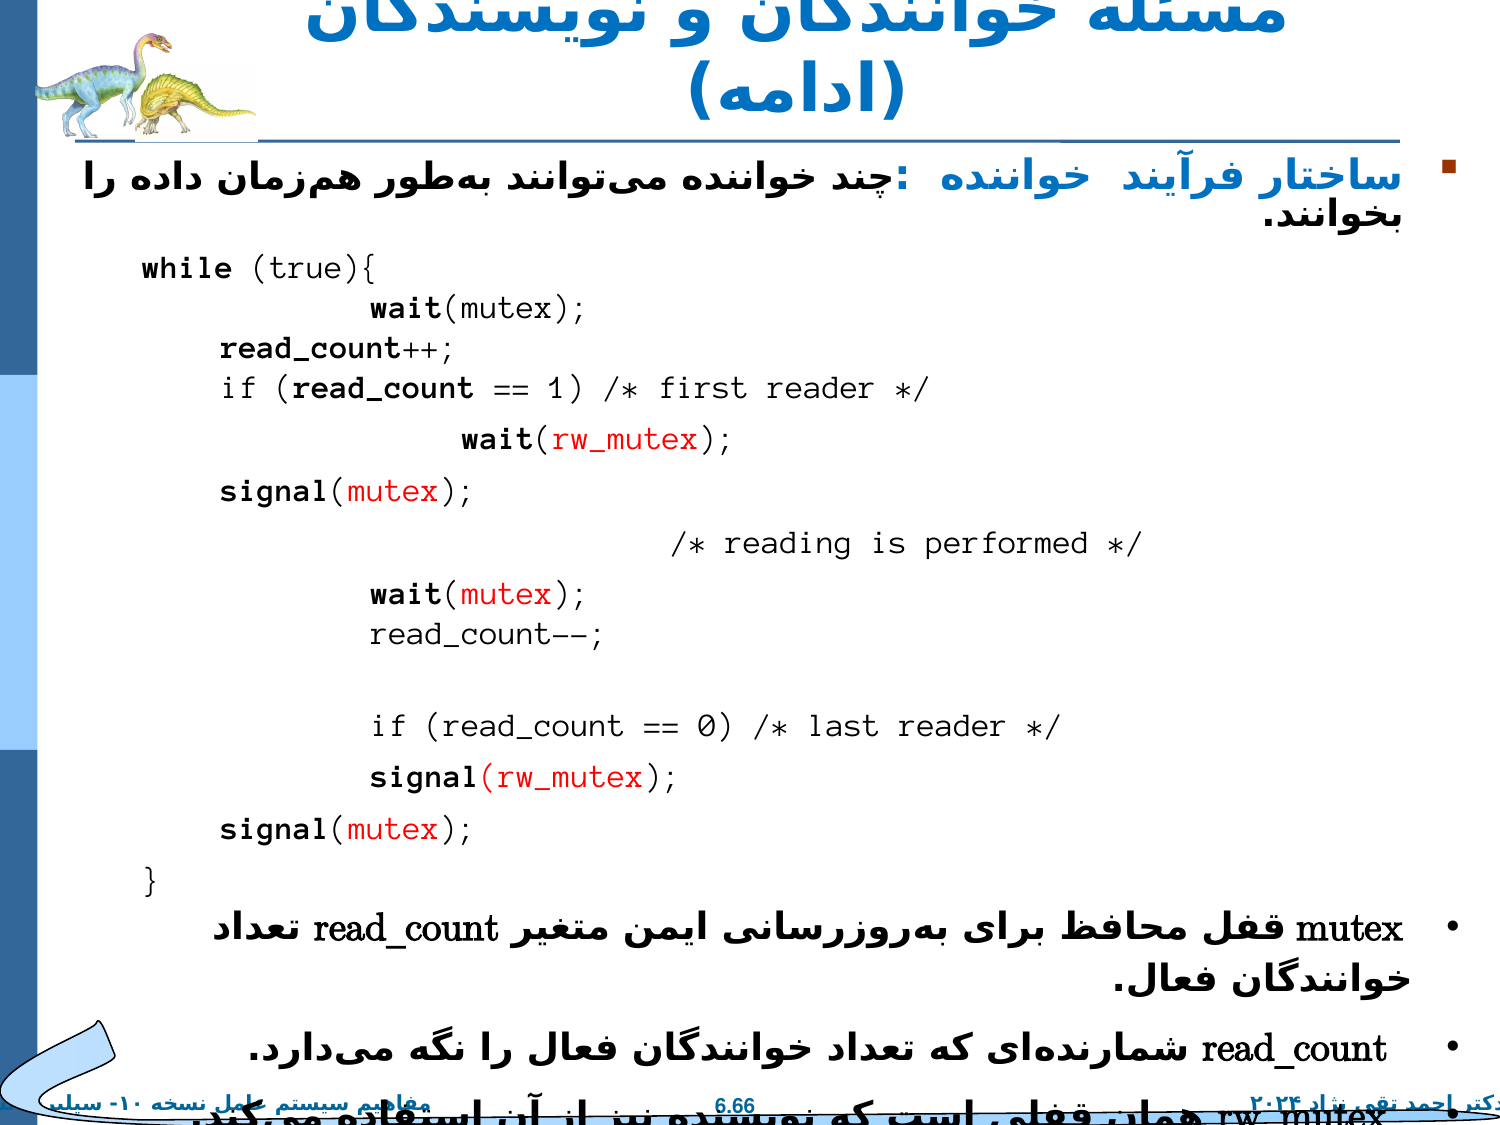

# مسئله خوانندگان و نویسندگان (ادامه)
ساختار فرآیند  خواننده  :چند خواننده می‌توانند به‌طور هم‌زمان داده را بخوانند.
       while (true){
    		wait(mutex);
        	read_count++;
        	if (read_count == 1) /* first reader */
		   	     wait(rw_mutex);
           	signal(mutex);
					/* reading is performed */
			wait(mutex);
           	read_count--;
           	if (read_count == 0) /* last reader */
           		signal(rw_mutex);
           	signal(mutex);
       }

 mutex قفل محافظ برای به‌روزرسانی ایمن متغیر read_count تعداد خوانندگان فعال.
  read_count شمارنده‌ای که تعداد خوانندگان فعال را نگه می‌دارد.
  rw_mutex همان قفلی است که نویسنده نیز از آن استفاده می‌کند.